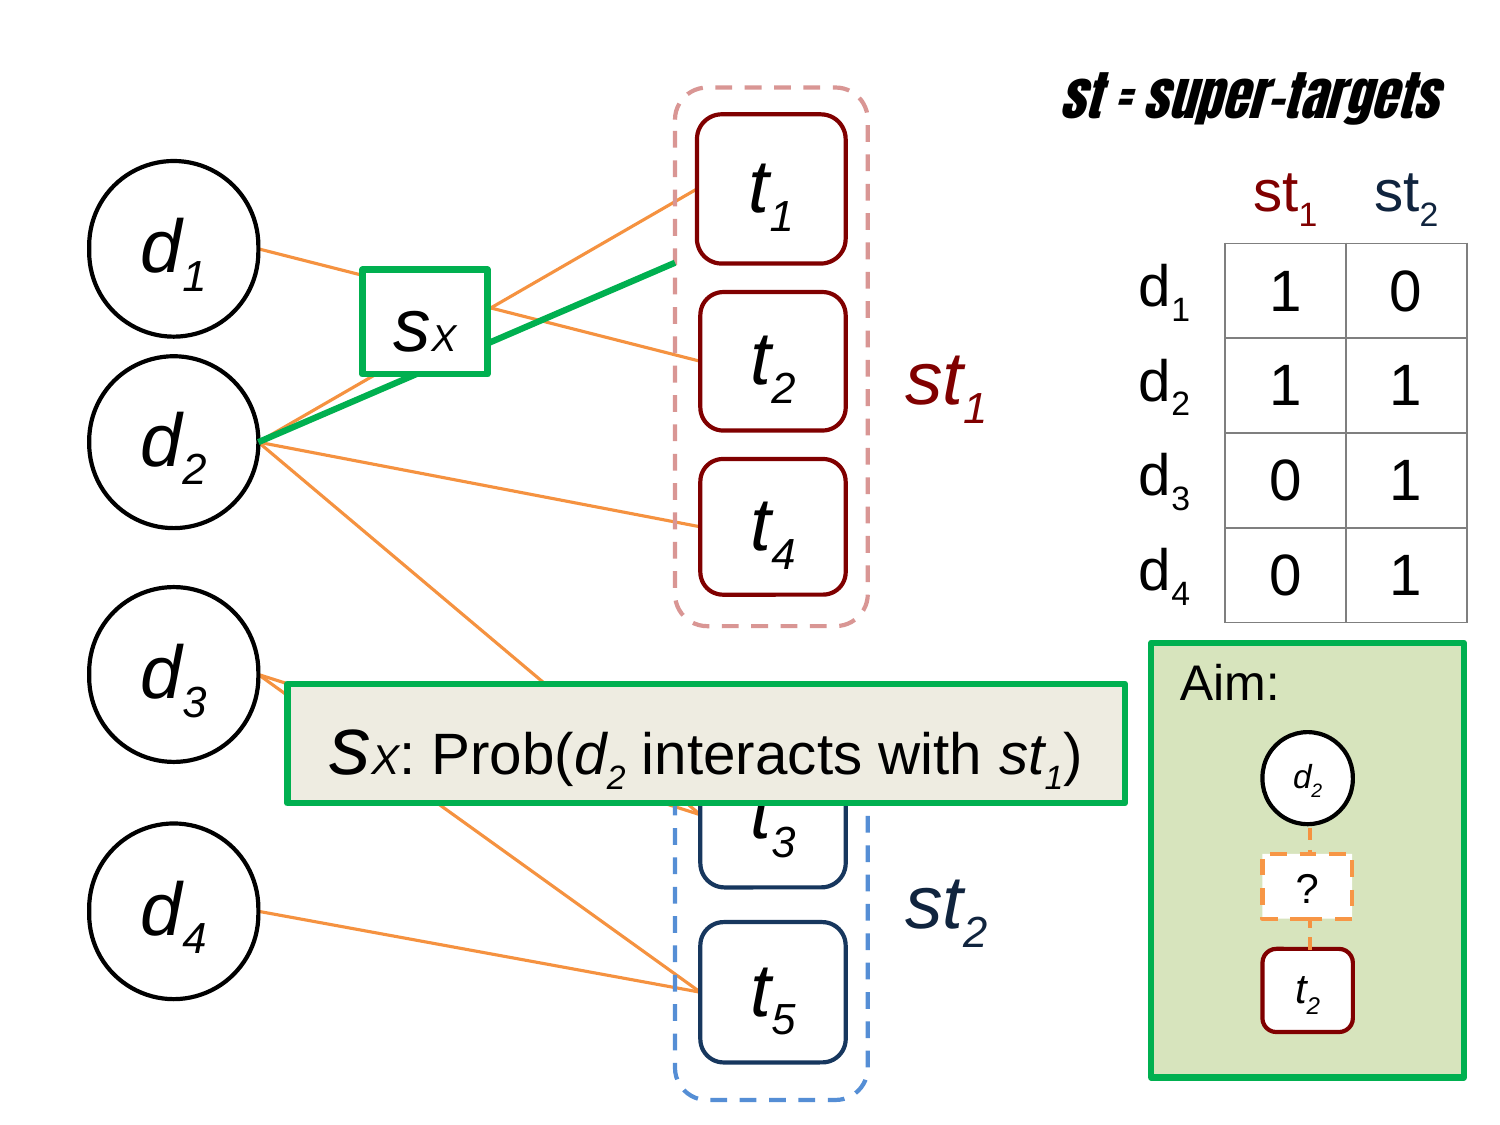

st = super-targets

t1

|  | st1 | st2 |
| --- | --- | --- |
| d1 | 1 | 0 |
| d2 | 1 | 1 |
| d3 | 0 | 1 |
| d4 | 0 | 1 |

d1

sX

t2

st1

d2

t4

d3

 Aim:

sX: Prob(d2 interacts with st1)

d2

t3

d4

st2
?

t5

t2